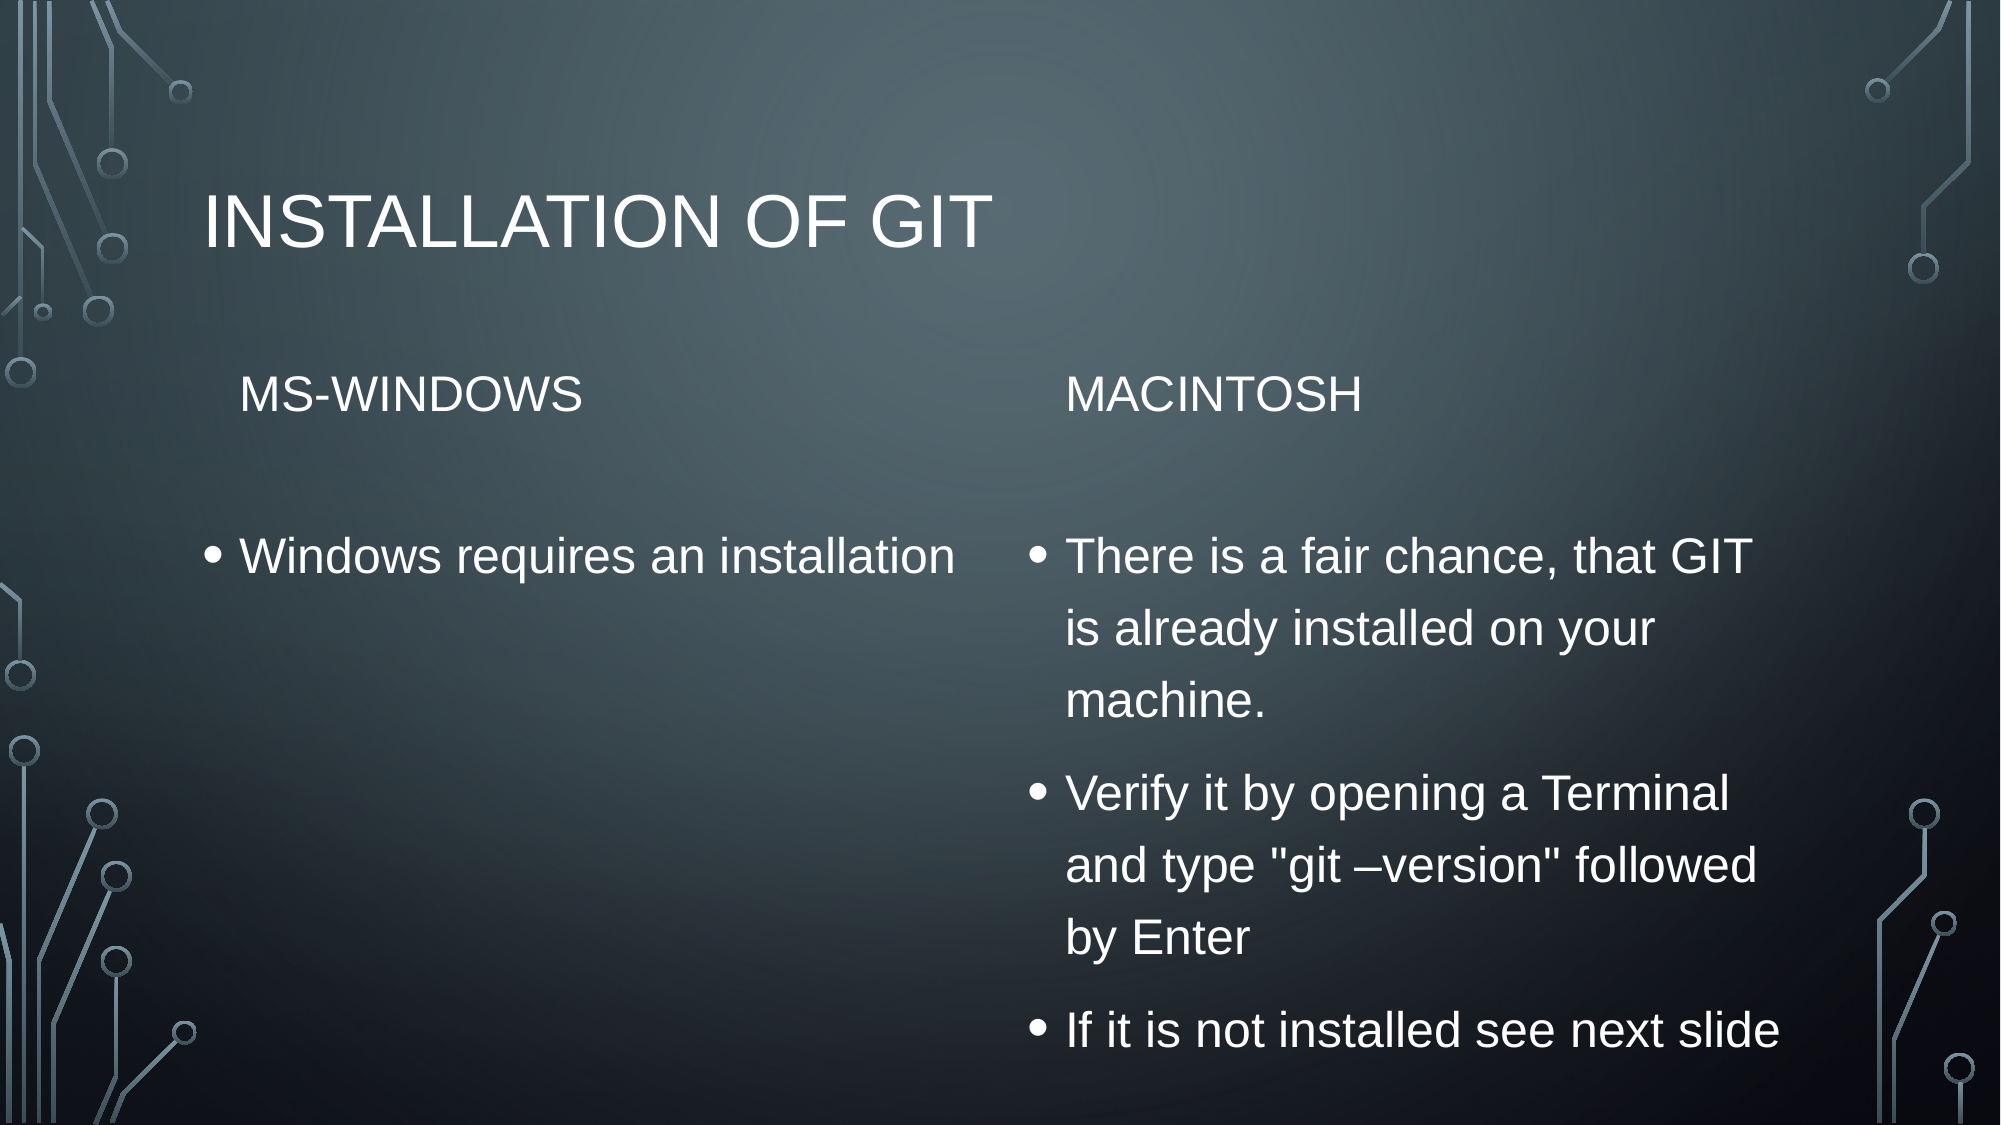

# Installation of GIT
Macintosh

MS-Windows

Windows requires an installation
There is a fair chance, that GIT is already installed on your machine.
Verify it by opening a Terminal and type "git –version" followed by Enter
If it is not installed see next slide